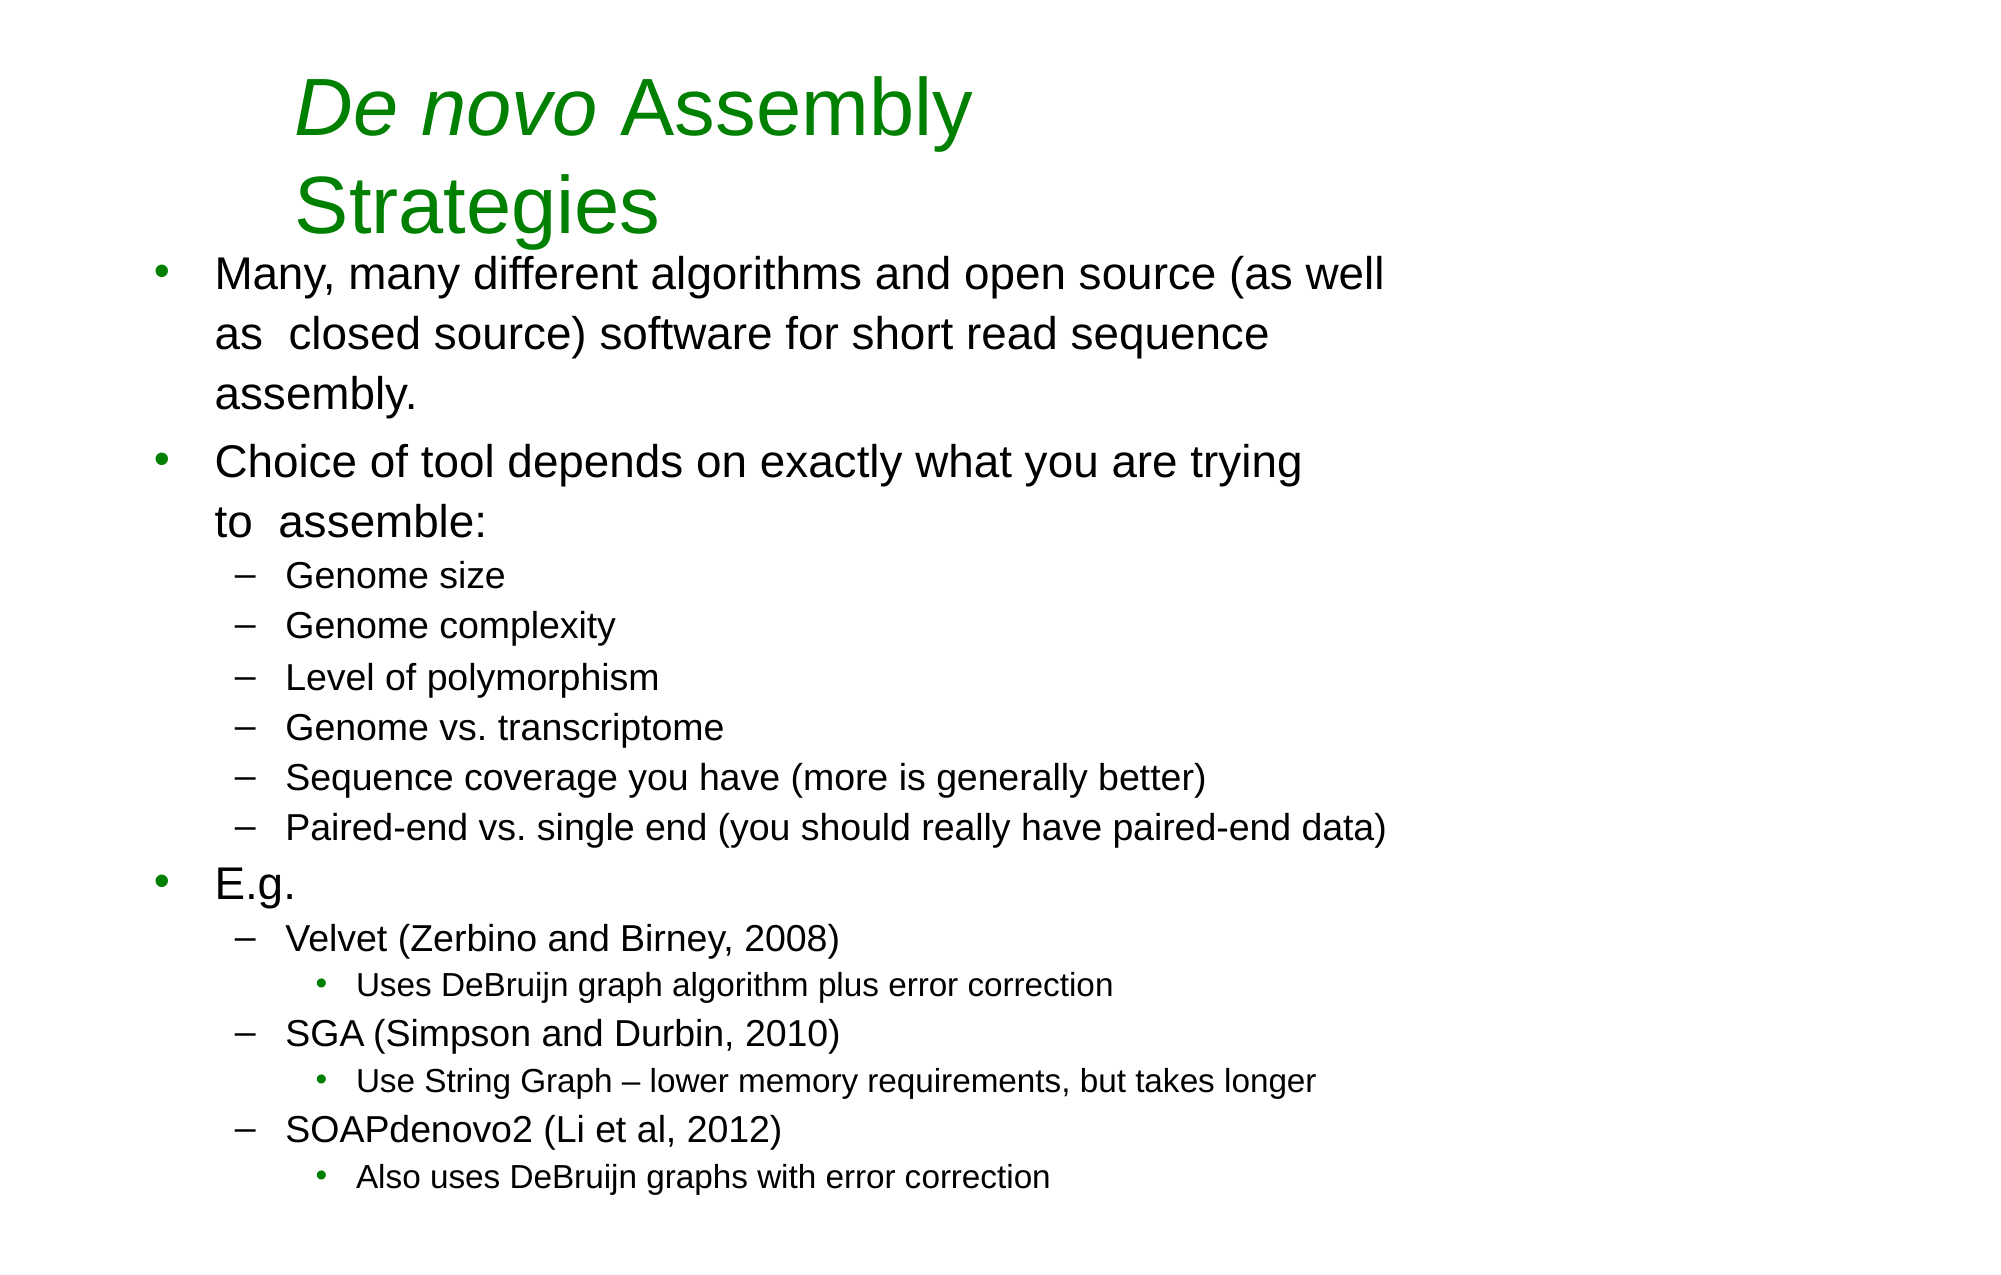

# De novo Assembly Strategies
Many, many different algorithms and open source (as well as  closed source) software for short read sequence assembly.
Choice of tool depends on exactly what you are trying to  assemble:
Genome size
Genome complexity
Level of polymorphism
Genome vs. transcriptome
Sequence coverage you have (more is generally better)
Paired-end vs. single end (you should really have paired-end data)
E.g.
Velvet (Zerbino and Birney, 2008)
Uses DeBruijn graph algorithm plus error correction
SGA (Simpson and Durbin, 2010)
Use String Graph – lower memory requirements, but takes longer
SOAPdenovo2 (Li et al, 2012)
Also uses DeBruijn graphs with error correction